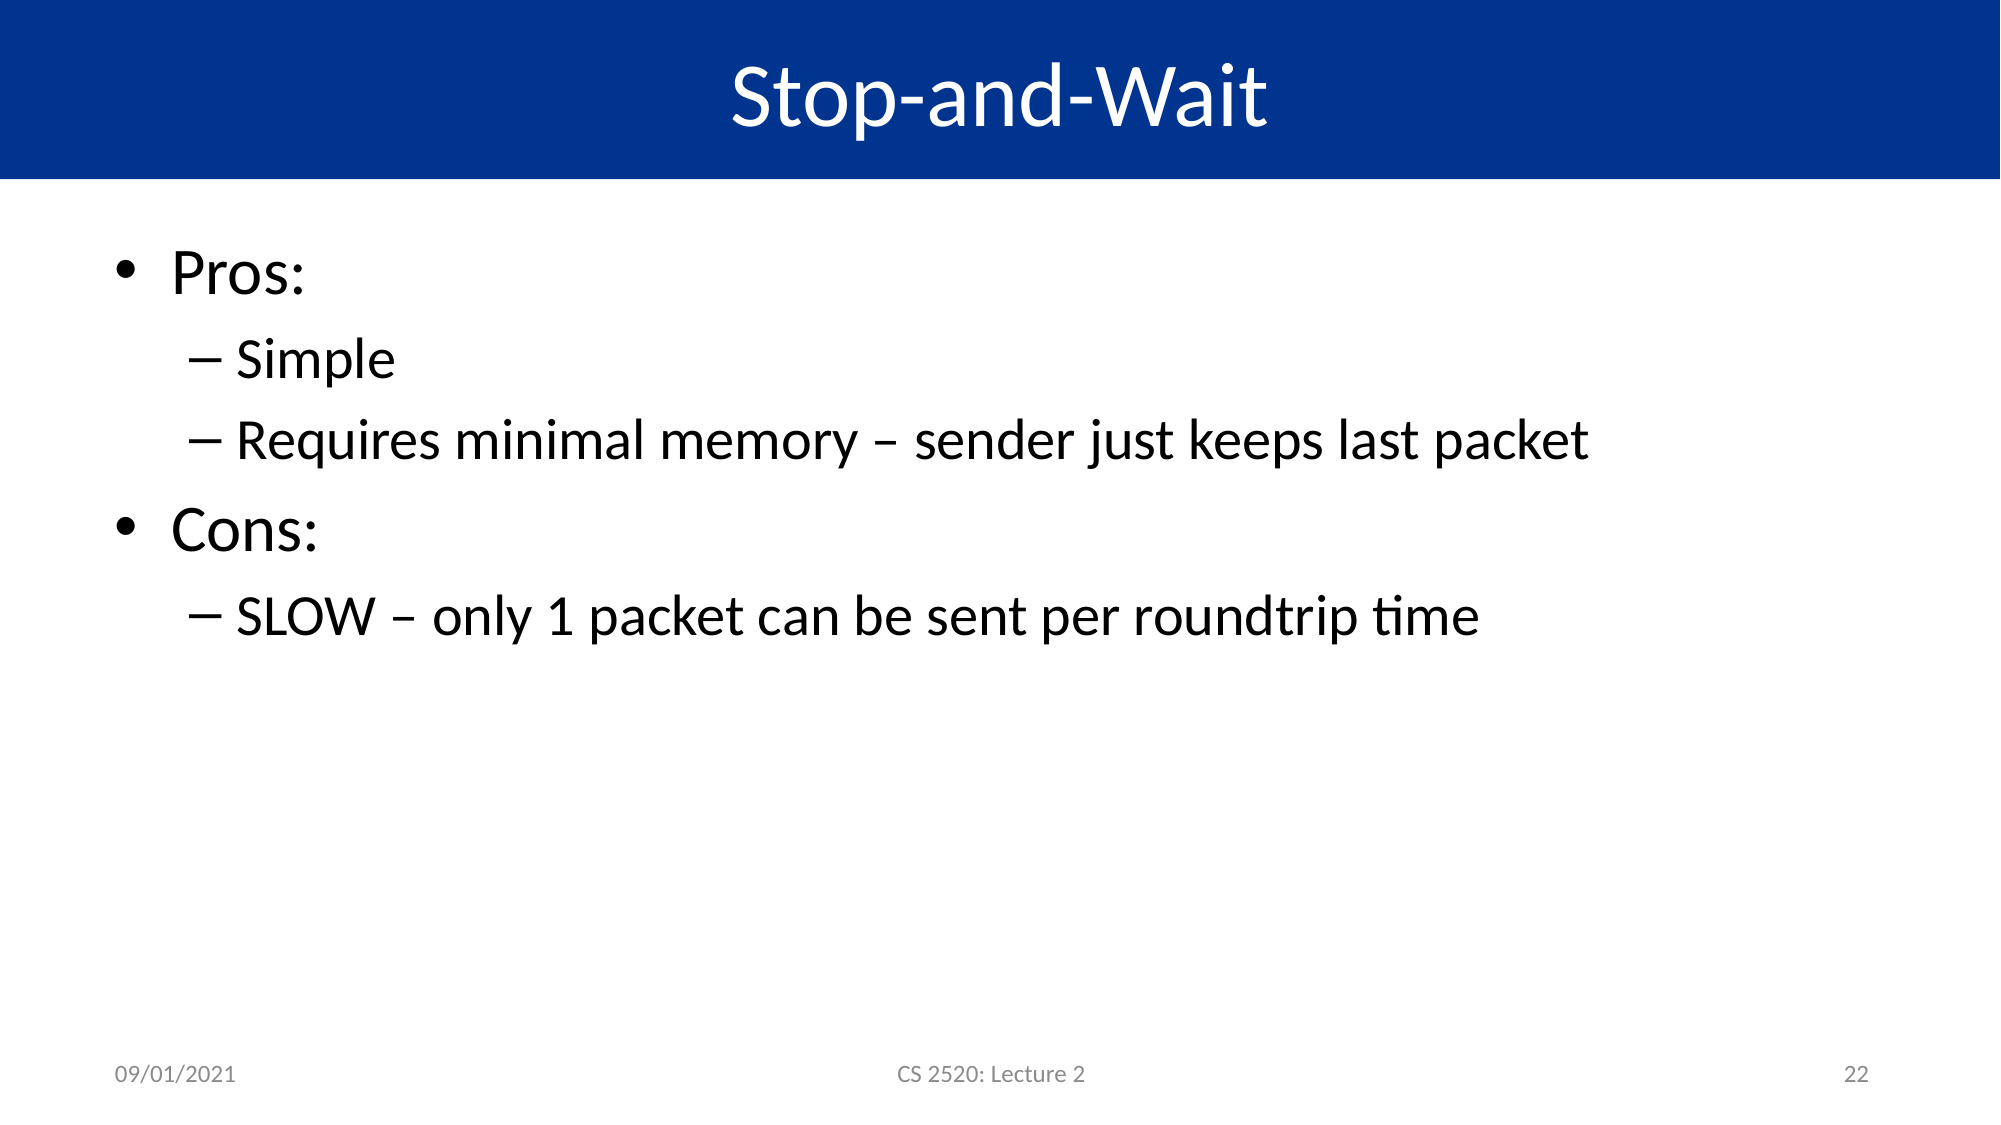

# Stop-and-Wait
Pros:
Simple
Requires minimal memory – sender just keeps last packet
Cons:
SLOW – only 1 packet can be sent per roundtrip time
09/01/2021
CS 2520: Lecture 2
22